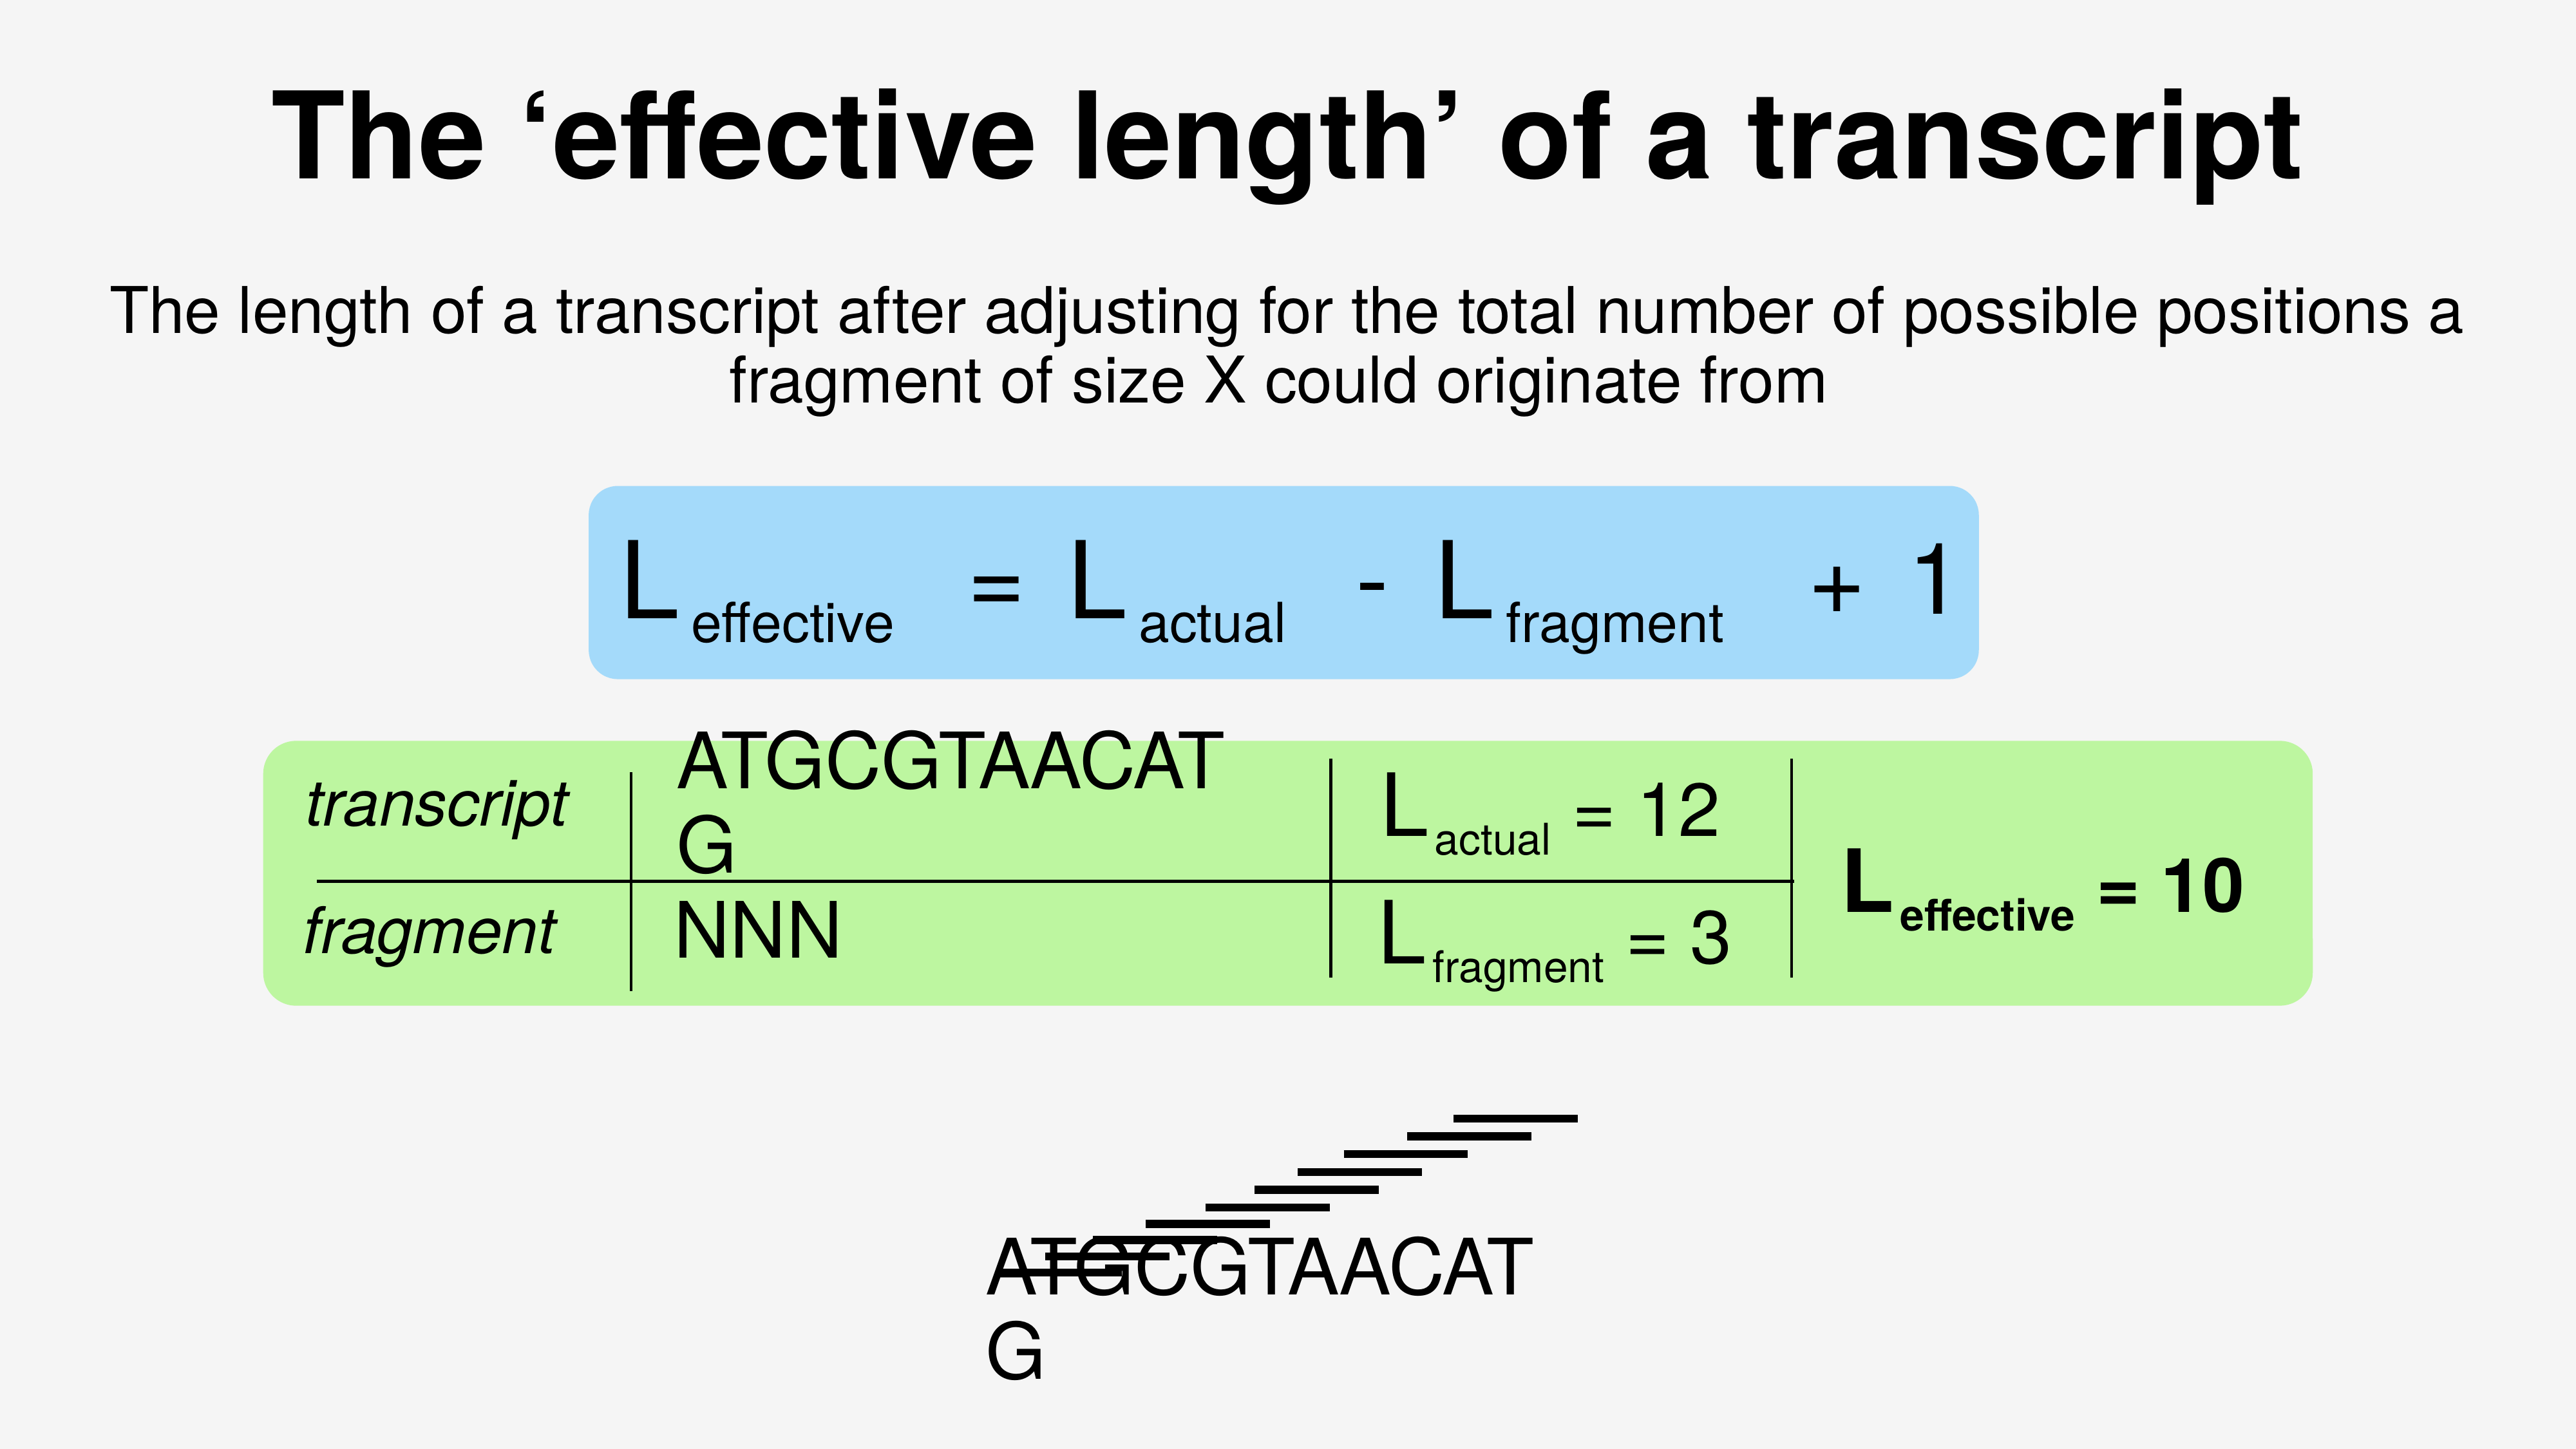

The ‘effective length’ of a transcript
The length of a transcript after adjusting for the total number of possible positions a fragment of size X could originate from

L effective
L actual
L fragment
=
-
+
1

L actual = 12
ATGCGTAACATG
transcript
L effective = 10
L fragment = 3
NNN
fragment
ATGCGTAACATG